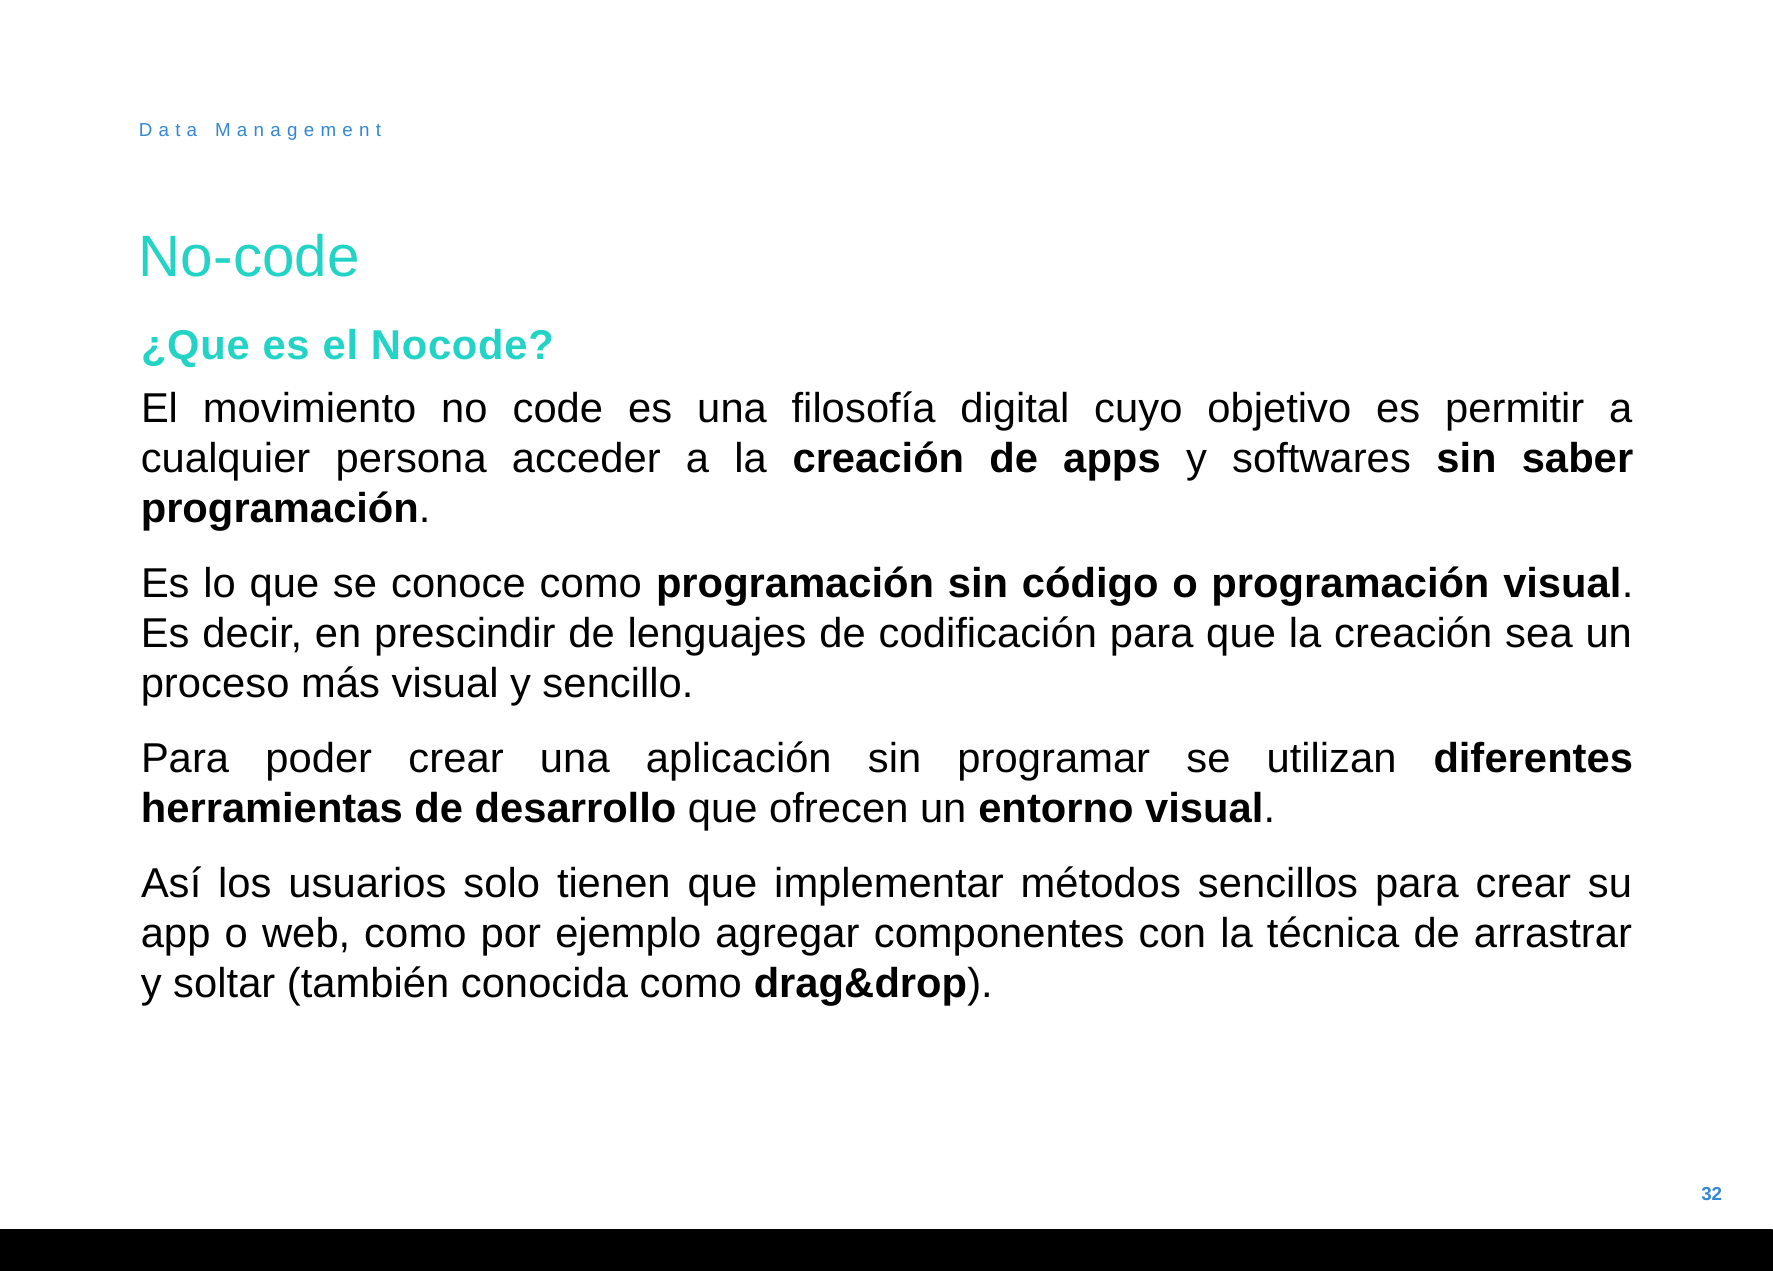

Data Management

# No-code
¿Que es el Nocode?
El movimiento no code es una filosofía digital cuyo objetivo es permitir a cualquier persona acceder a la creación de apps y softwares sin saber programación.
Es lo que se conoce como programación sin código o programación visual. Es decir, en prescindir de lenguajes de codificación para que la creación sea un proceso más visual y sencillo.
Para poder crear una aplicación sin programar se utilizan diferentes herramientas de desarrollo que ofrecen un entorno visual.
Así los usuarios solo tienen que implementar métodos sencillos para crear su app o web, como por ejemplo agregar componentes con la técnica de arrastrar y soltar (también conocida como drag&drop).

32